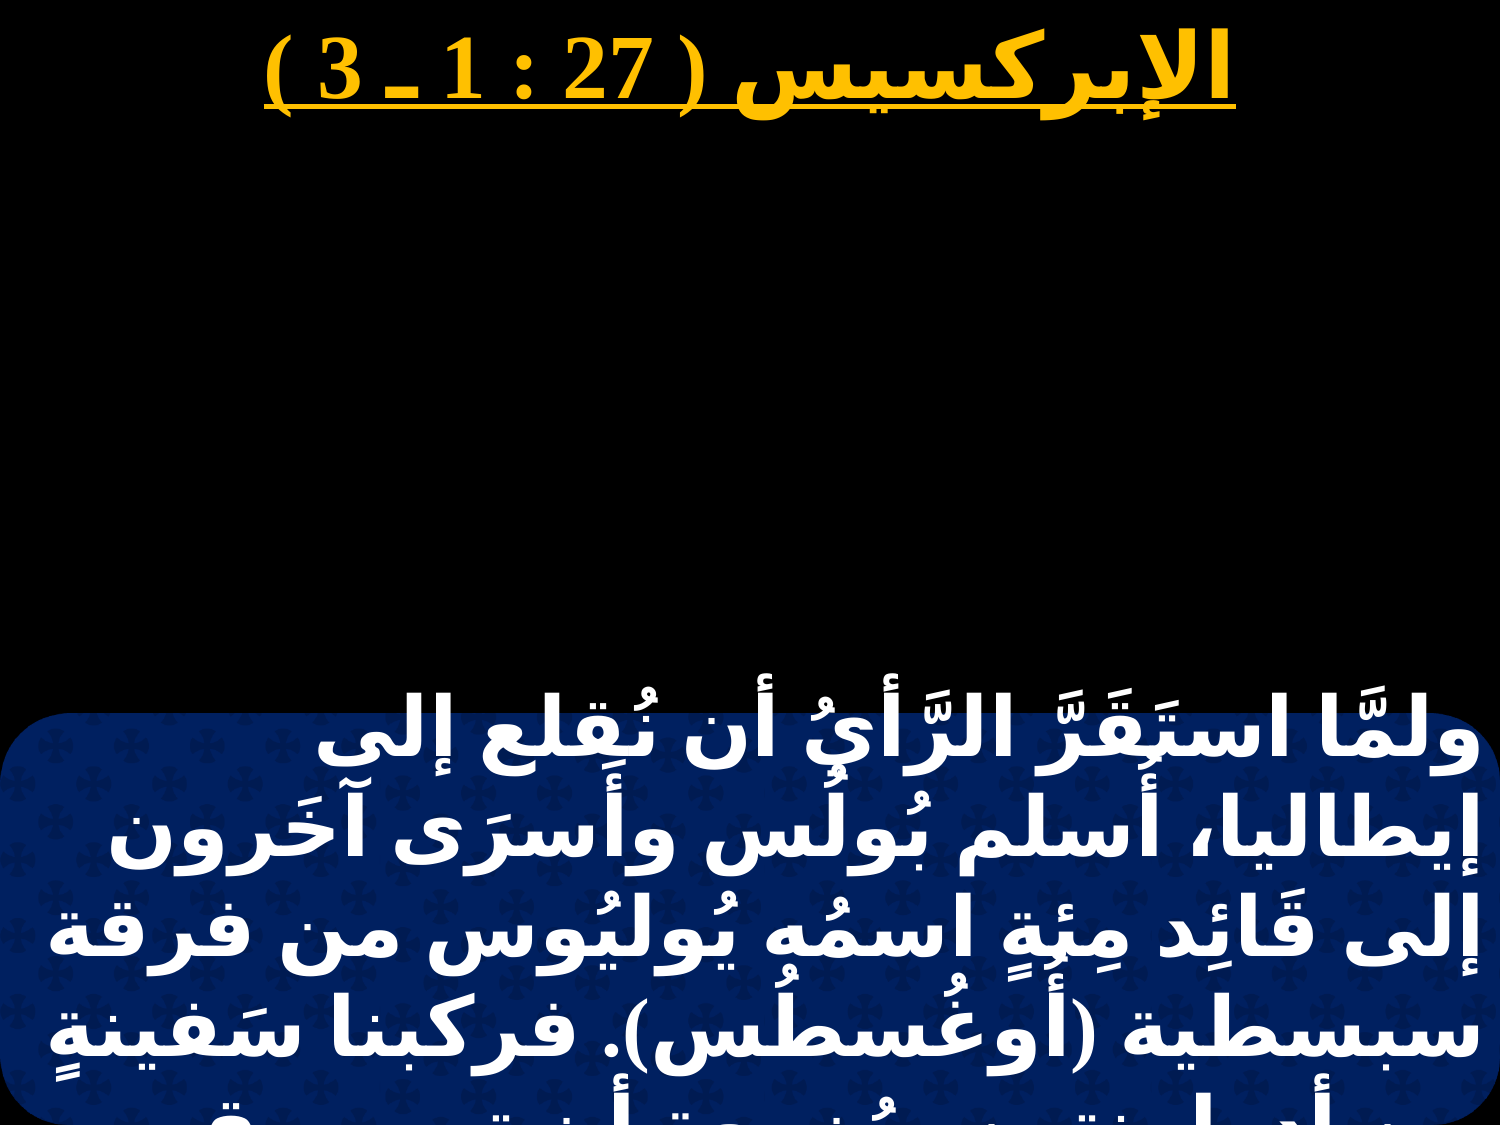

الإبركسيس ( 27 : 1 ـ 3 )
ولمَّا استَقَرَّ الرَّأيُ أن نُقلع إلى إيطاليا، أُسلم بُولُس وأَسرَى آخَرون إلى قَائِد مِئةٍ اسمُه يُوليُوس من فرقة سبسطية (أُوغُسطُس). فركبنا سَفينةٍ من أدرامنتين، مُزمعة أن تسير بقرب سواحل أسِيَّا.